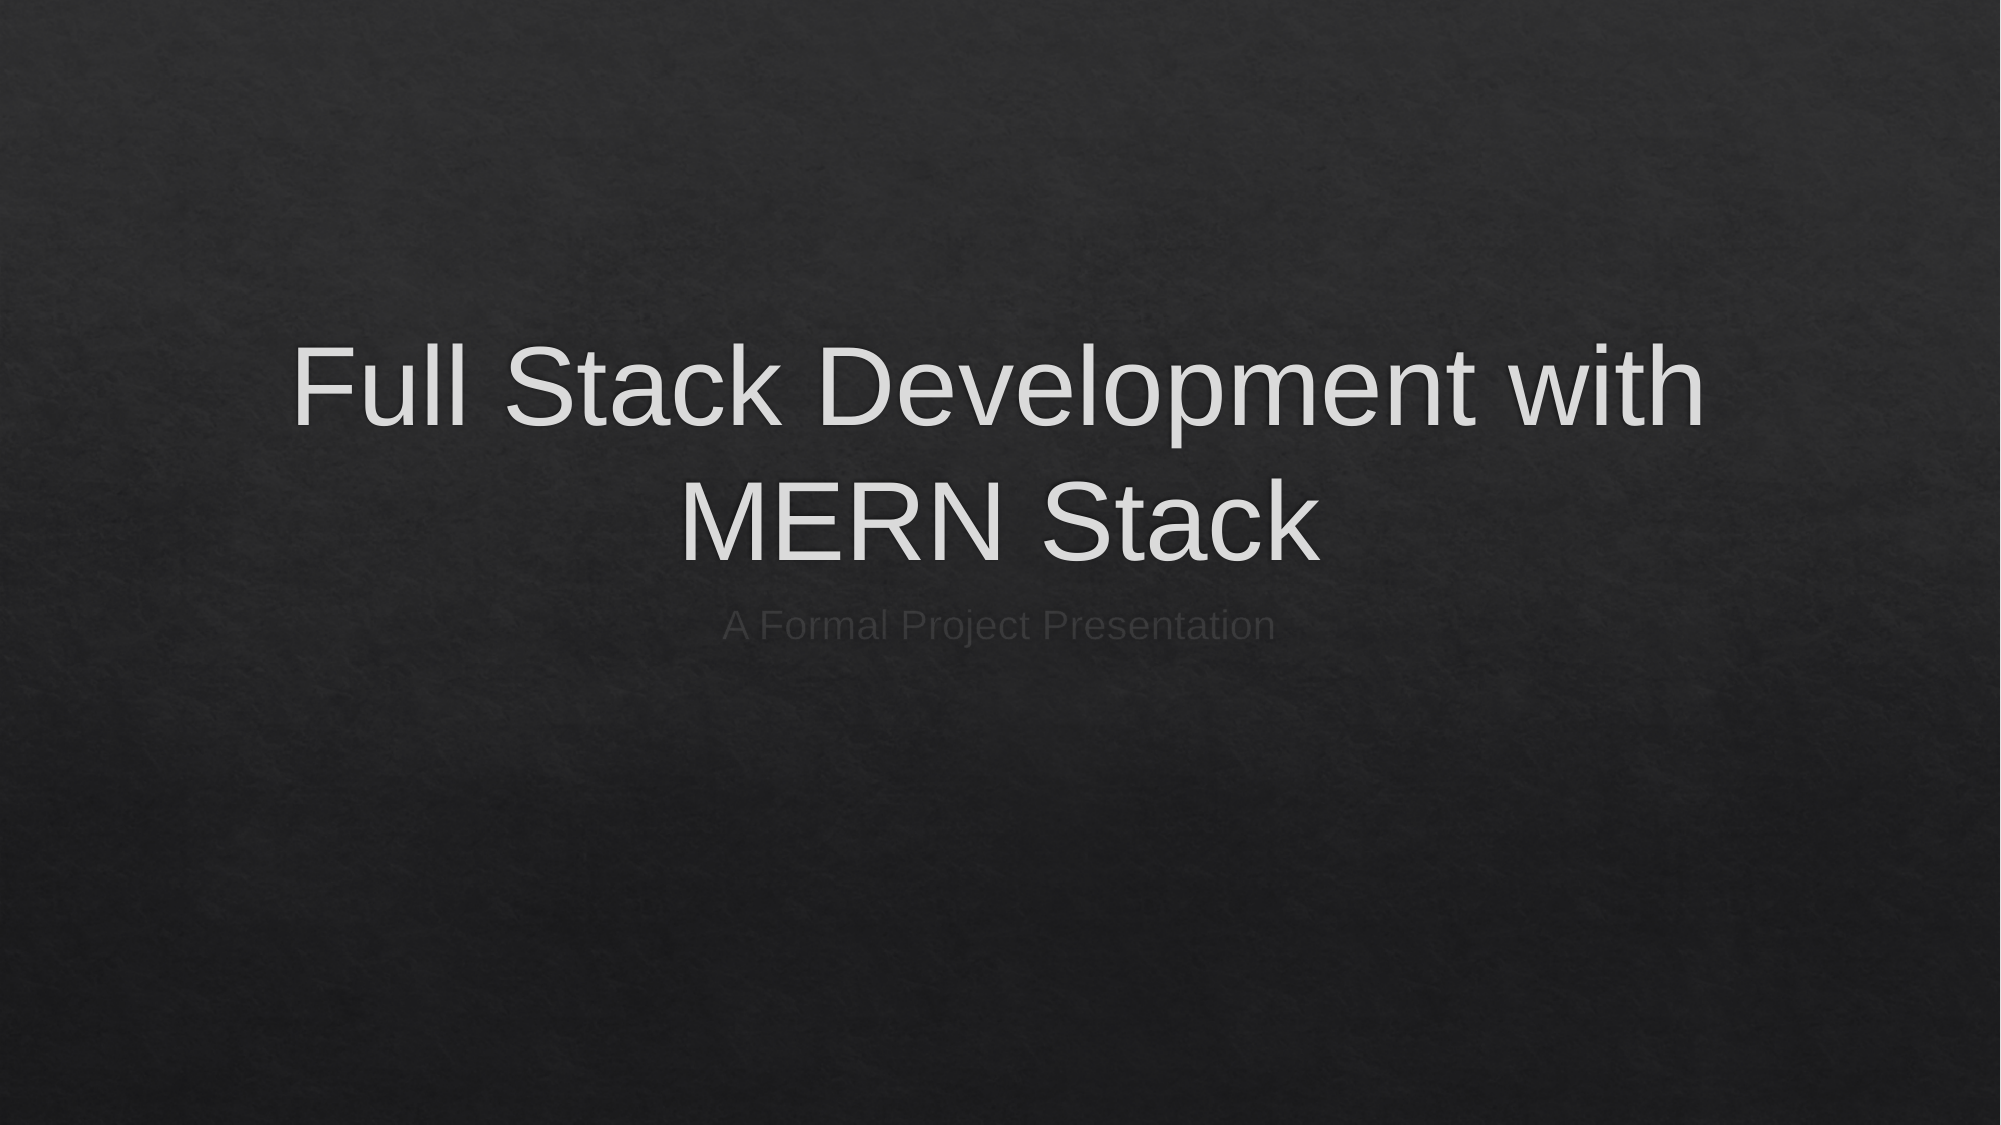

# Full Stack Development with MERN Stack
A Formal Project Presentation